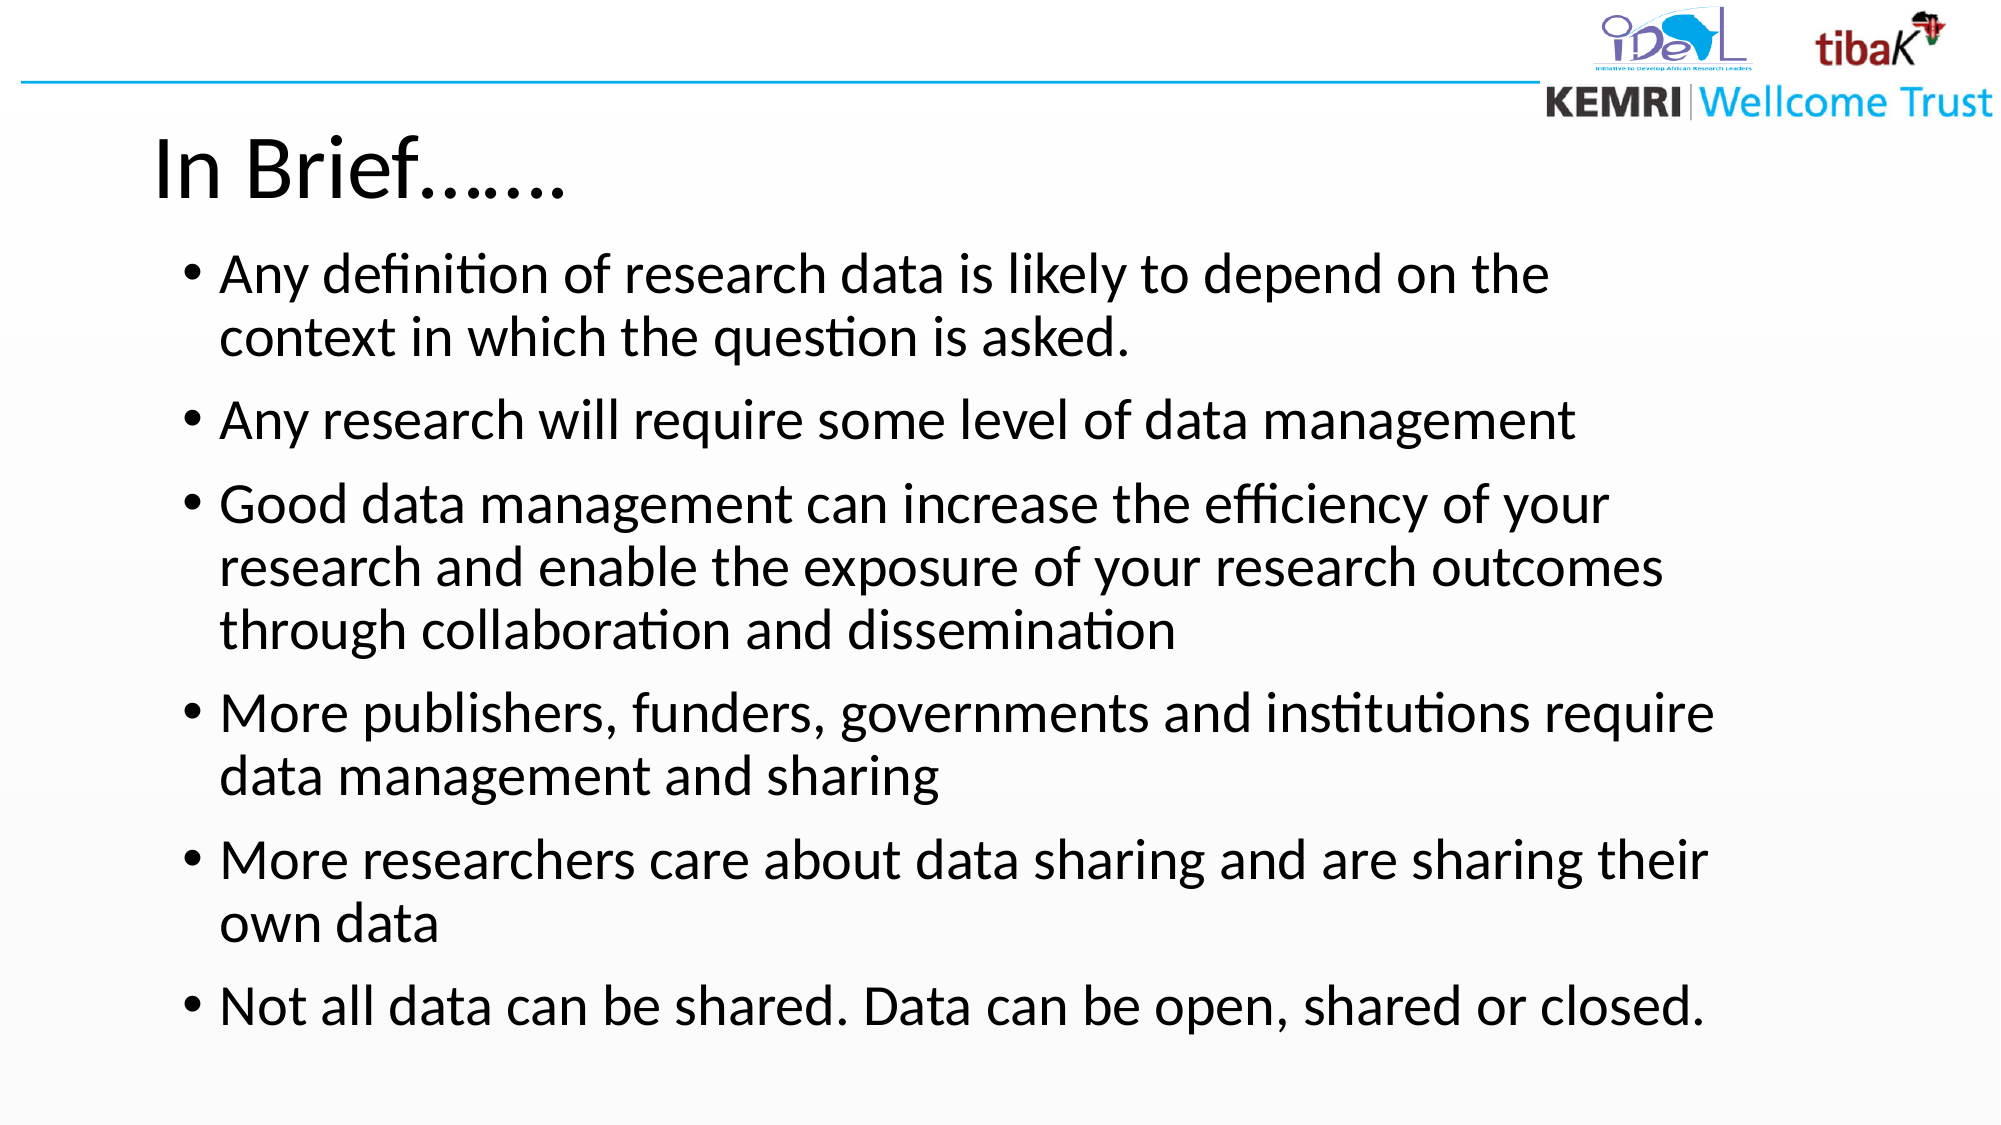

# In Brief…….
Any definition of research data is likely to depend on the context in which the question is asked.
Any research will require some level of data management
Good data management can increase the efficiency of your research and enable the exposure of your research outcomes through collaboration and dissemination
More publishers, funders, governments and institutions require data management and sharing
More researchers care about data sharing and are sharing their own data
Not all data can be shared. Data can be open, shared or closed.